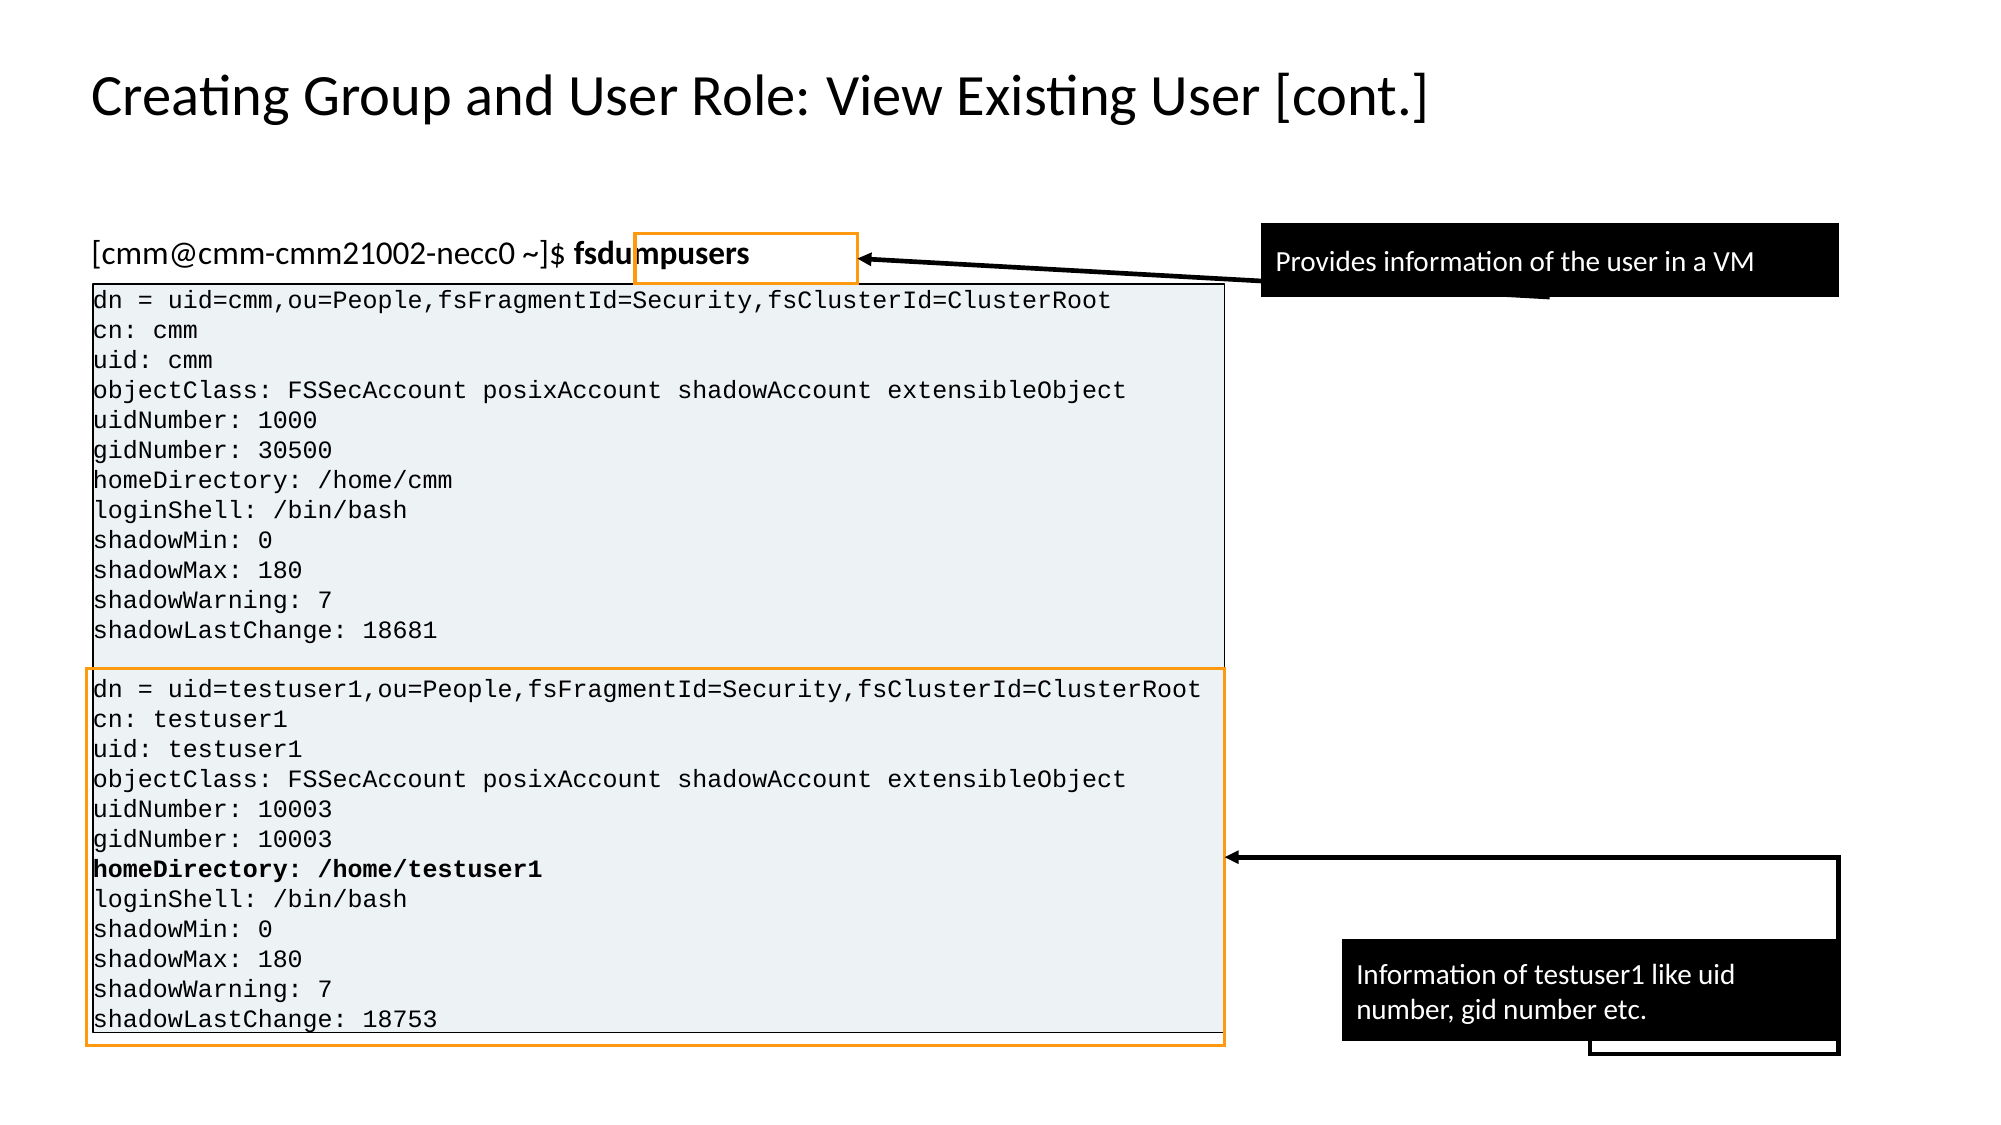

Slide excluded from Table of Contents
# Creating Group and User Role: View Existing User [cont.]
Provides information of the user in a VM

[cmm@cmm-cmm21002-necc0 ~]$ fsdumpusers

dn = uid=cmm,ou=People,fsFragmentId=Security,fsClusterId=ClusterRoot
cn: cmm
uid: cmm
objectClass: FSSecAccount posixAccount shadowAccount extensibleObject
uidNumber: 1000
gidNumber: 30500
homeDirectory: /home/cmm
loginShell: /bin/bash
shadowMin: 0
shadowMax: 180
shadowWarning: 7
shadowLastChange: 18681

dn = uid=testuser1,ou=People,fsFragmentId=Security,fsClusterId=ClusterRoot
cn: testuser1
uid: testuser1
objectClass: FSSecAccount posixAccount shadowAccount extensibleObject
uidNumber: 10003
gidNumber: 10003
homeDirectory: /home/testuser1
loginShell: /bin/bash
shadowMin: 0
shadowMax: 180
shadowWarning: 7
shadowLastChange: 18753

Information of testuser1 like uid number, gid number etc.